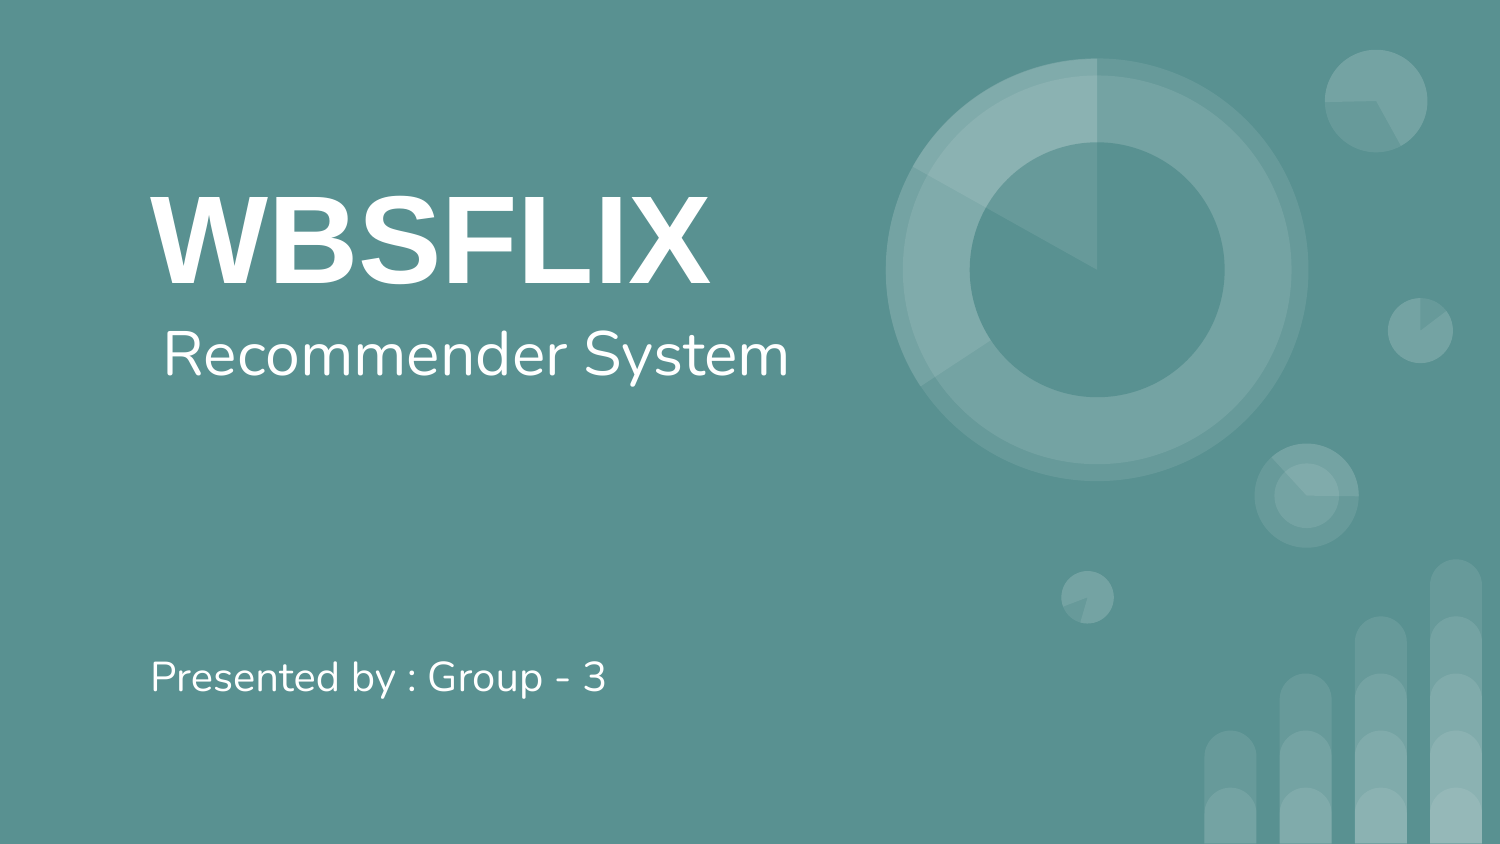

# WBSFLIX
Recommender System
Presented by : Group - 3